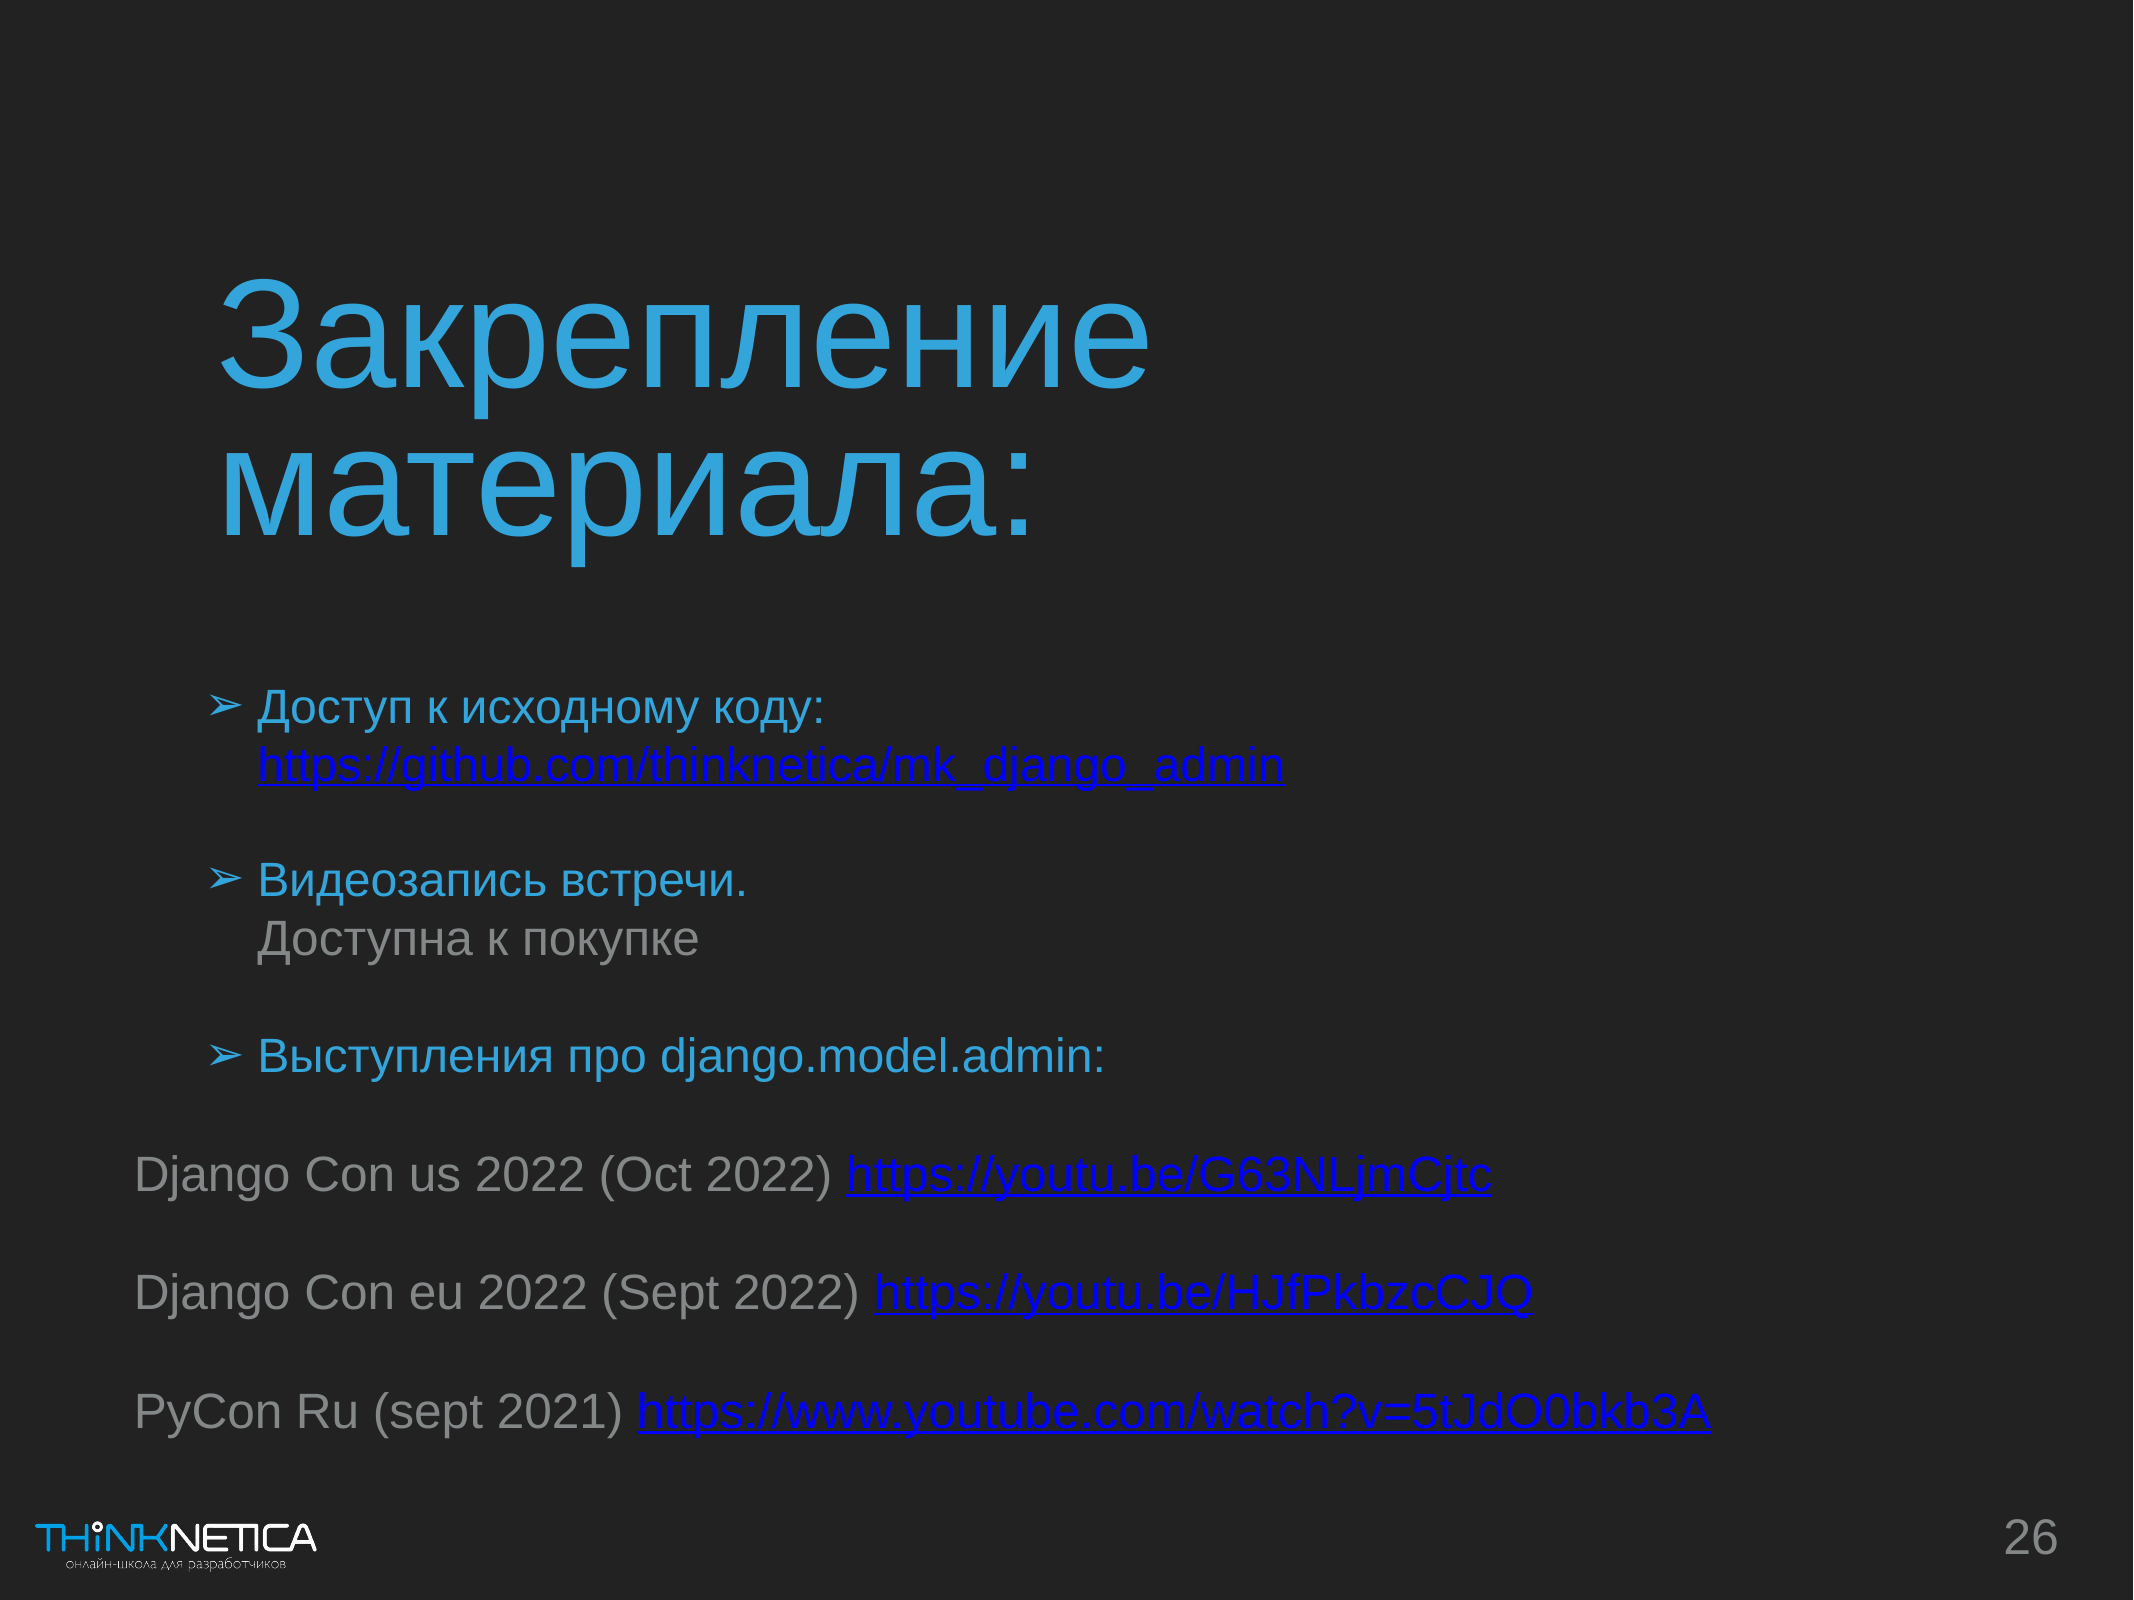

# Закрепление материала:

Доступ к исходному коду:
https://github.com/thinknetica/mk_django_admin

Видеозапись встречи.
Доступна к покупке

Выступления про django.model.admin:

Django Con us 2022 (Oct 2022) https://youtu.be/G63NLjmCjtc

Django Con eu 2022 (Sept 2022) https://youtu.be/HJfPkbzcCJQ

PyCon Ru (sept 2021) https://www.youtube.com/watch?v=5tJdO0bkb3A
26